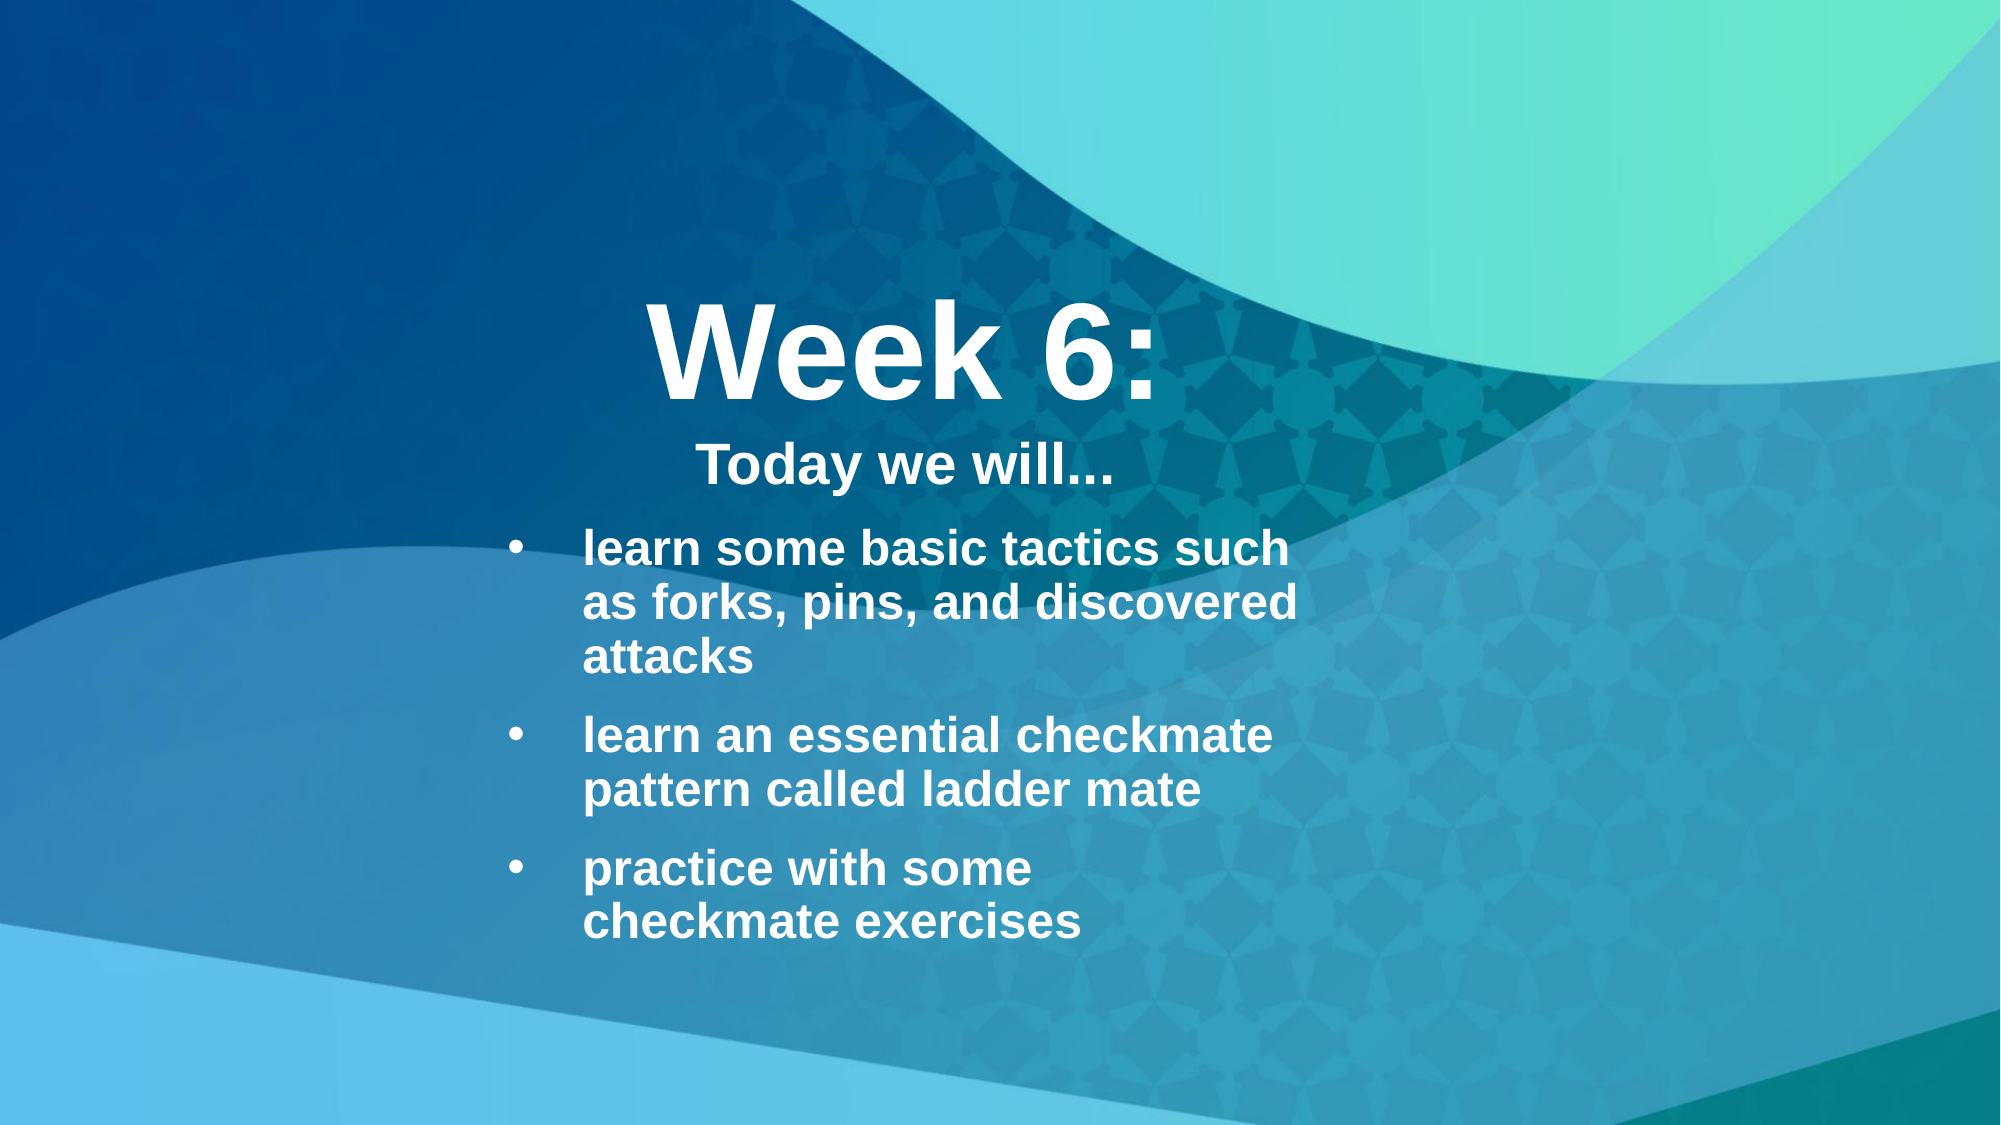

# Week 6:
Today we will...
learn some basic tactics such as forks, pins, and discovered attacks
learn an essential checkmate pattern called ladder mate
practice with some checkmate exercises